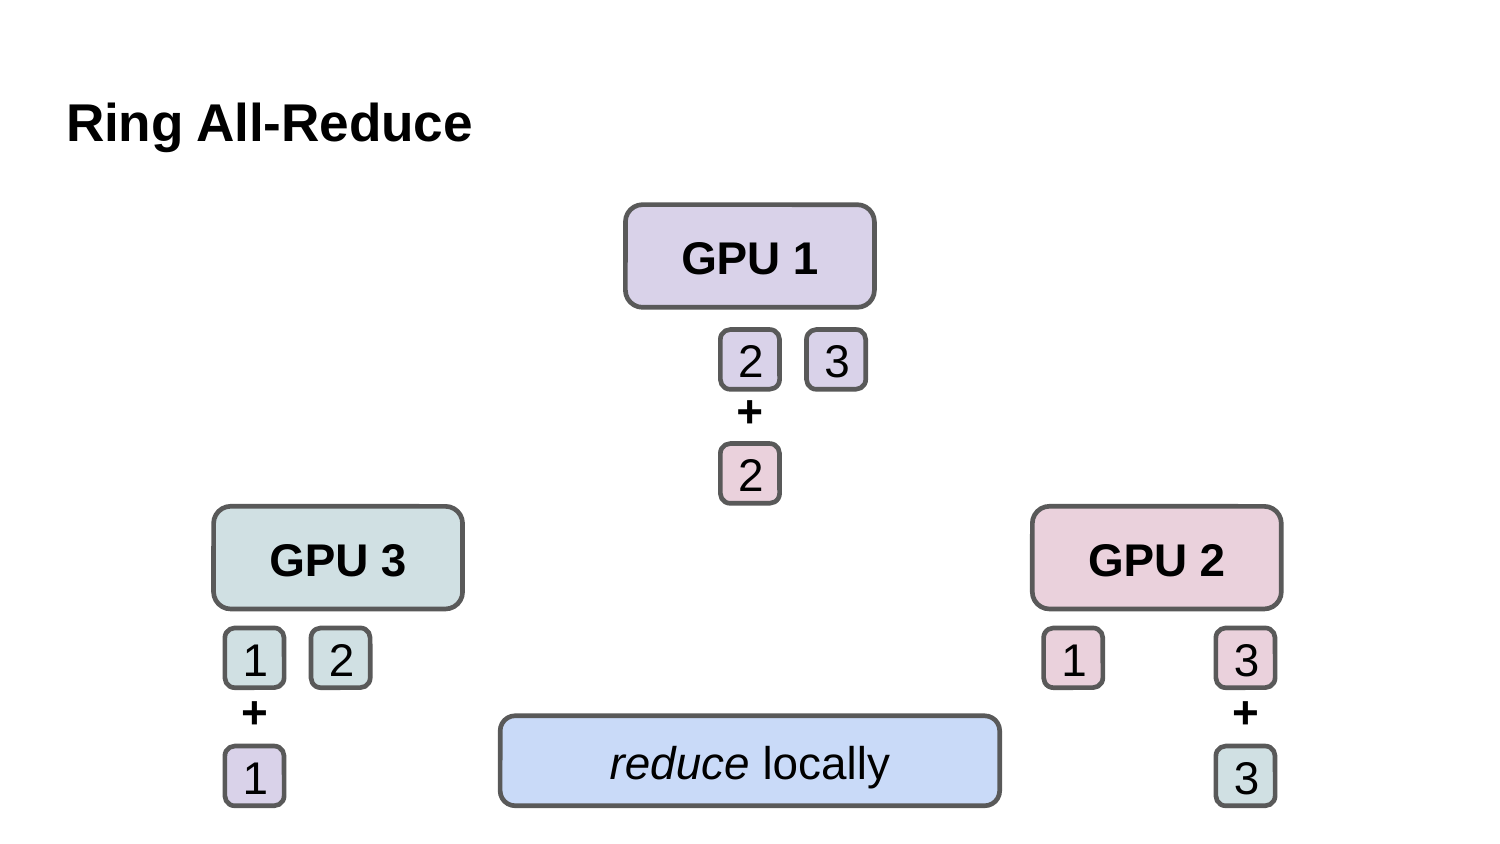

# Ring All-Reduce
GPU 1
2
3
+
2
GPU 3
GPU 2
1
2
1
3
+
+
reduce locally
1
3